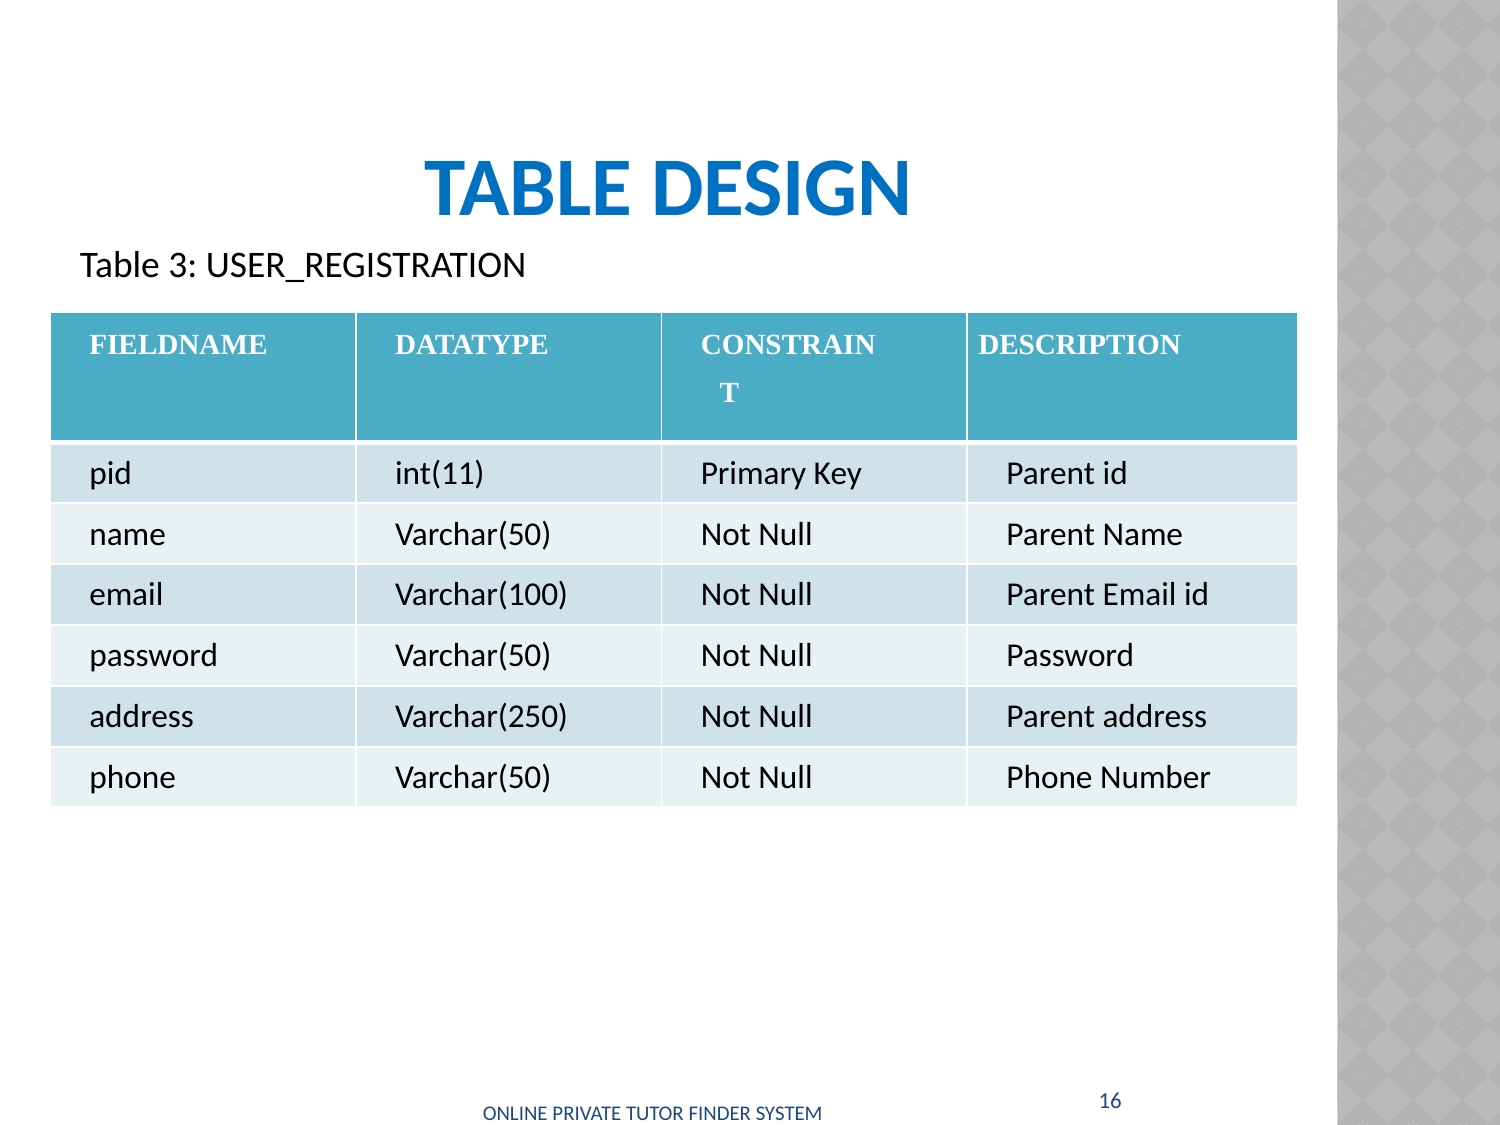

# Table design
Table 3: USER_REGISTRATION
| FIELDNAME | DATATYPE | CONSTRAINT | DESCRIPTION |
| --- | --- | --- | --- |
| pid | int(11) | Primary Key | Parent id |
| name | Varchar(50) | Not Null | Parent Name |
| email | Varchar(100) | Not Null | Parent Email id |
| password | Varchar(50) | Not Null | Password |
| address | Varchar(250) | Not Null | Parent address |
| phone | Varchar(50) | Not Null | Phone Number |
16
ONLINE PRIVATE TUTOR FINDER SYSTEM